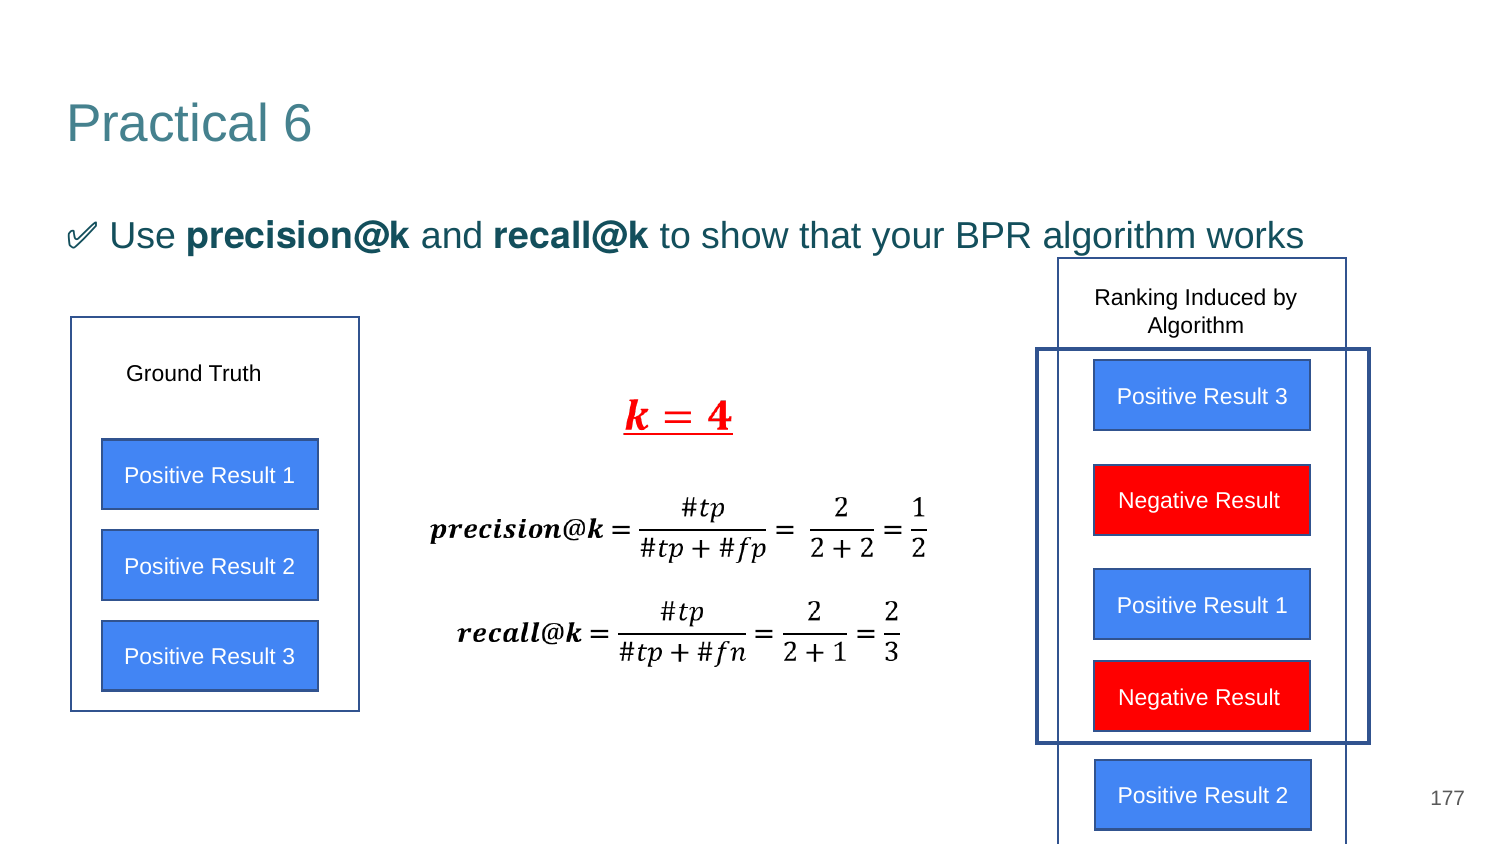

# Practical 6
✅ Use precision@k and recall@k to show that your BPR algorithm works

Positive Result 3
Negative Result
Positive Result 1
Negative Result
Positive Result 2
Ranking Induced by Algorithm

Ground Truth
Positive Result 1
Positive Result 2
Positive Result 3

177